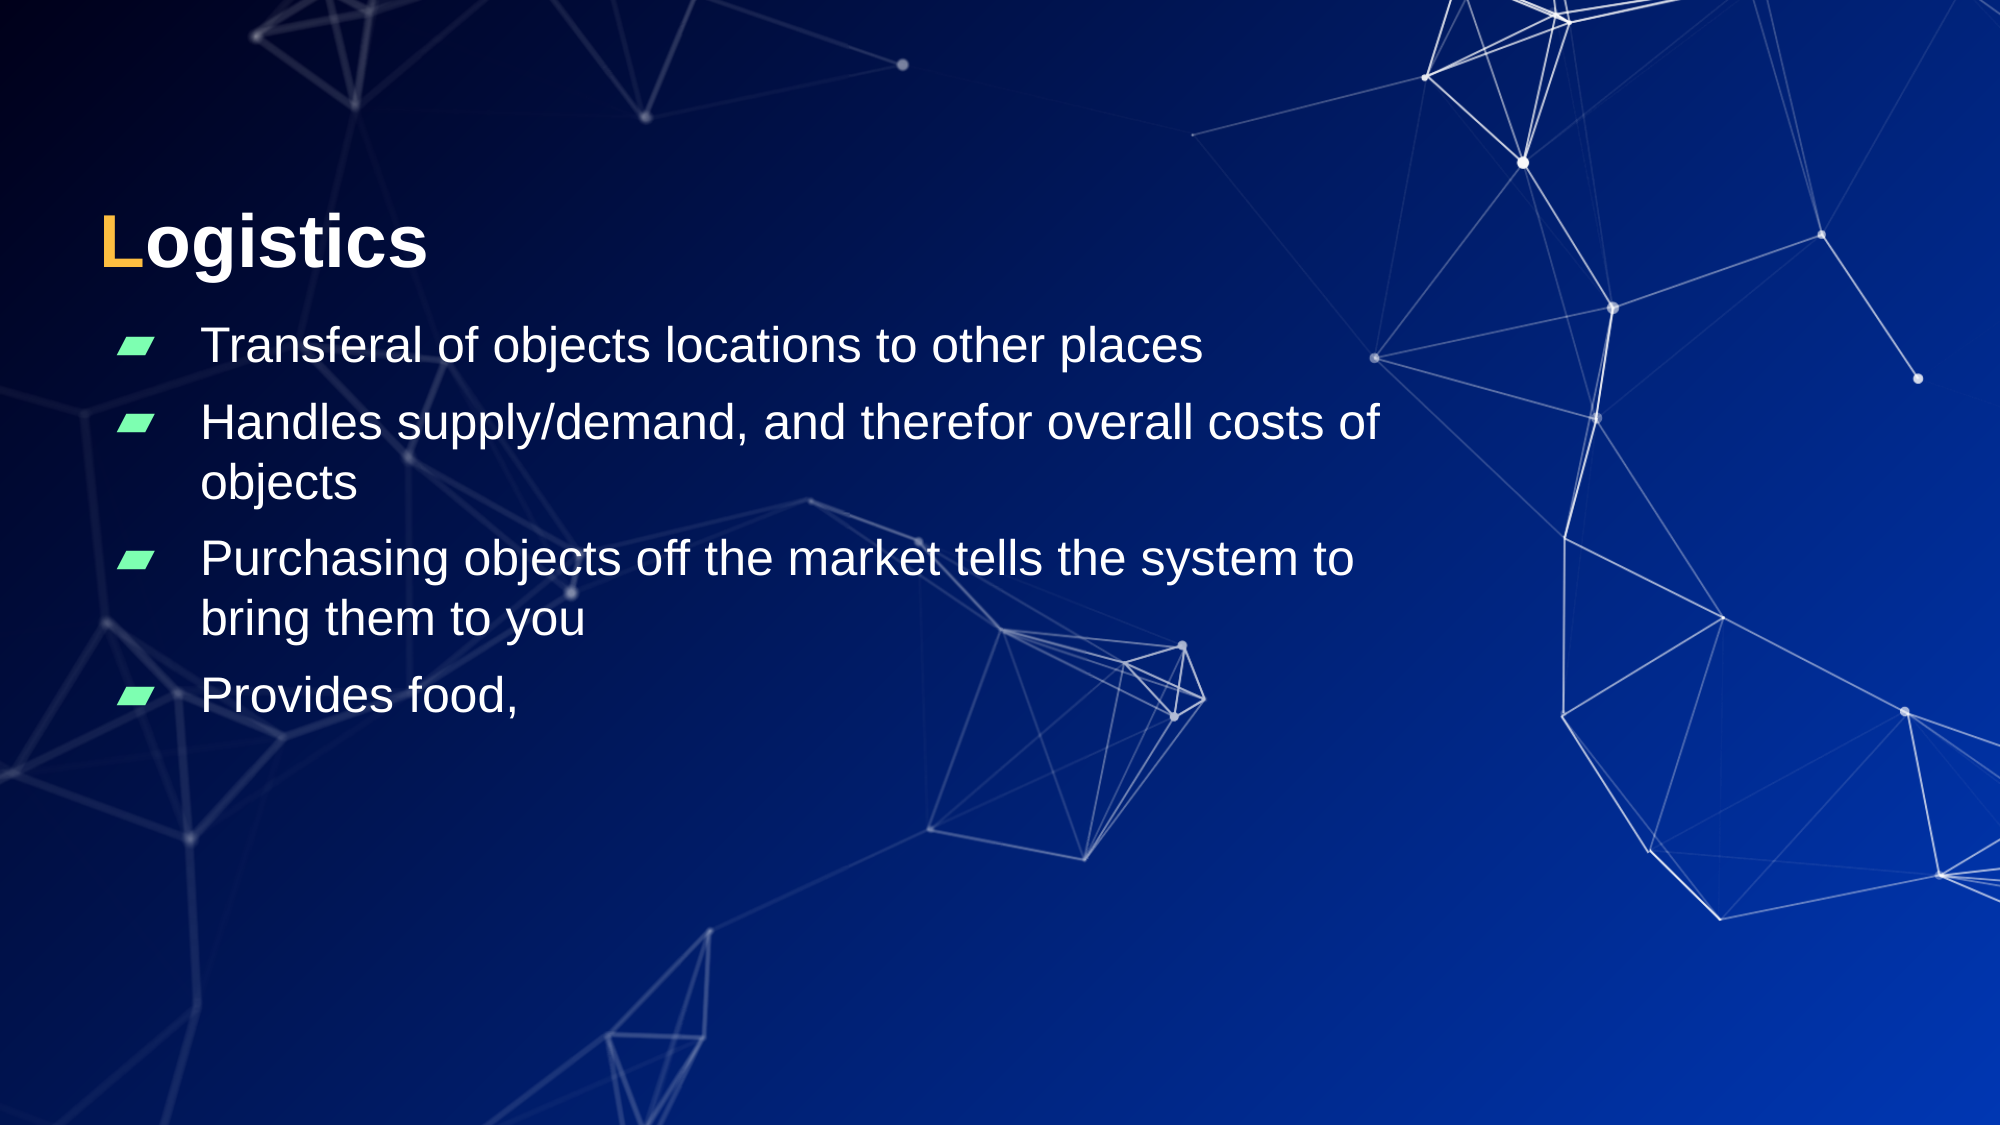

# Logistics
Transferal of objects locations to other places
Handles supply/demand, and therefor overall costs of objects
Purchasing objects off the market tells the system to bring them to you
Provides food,